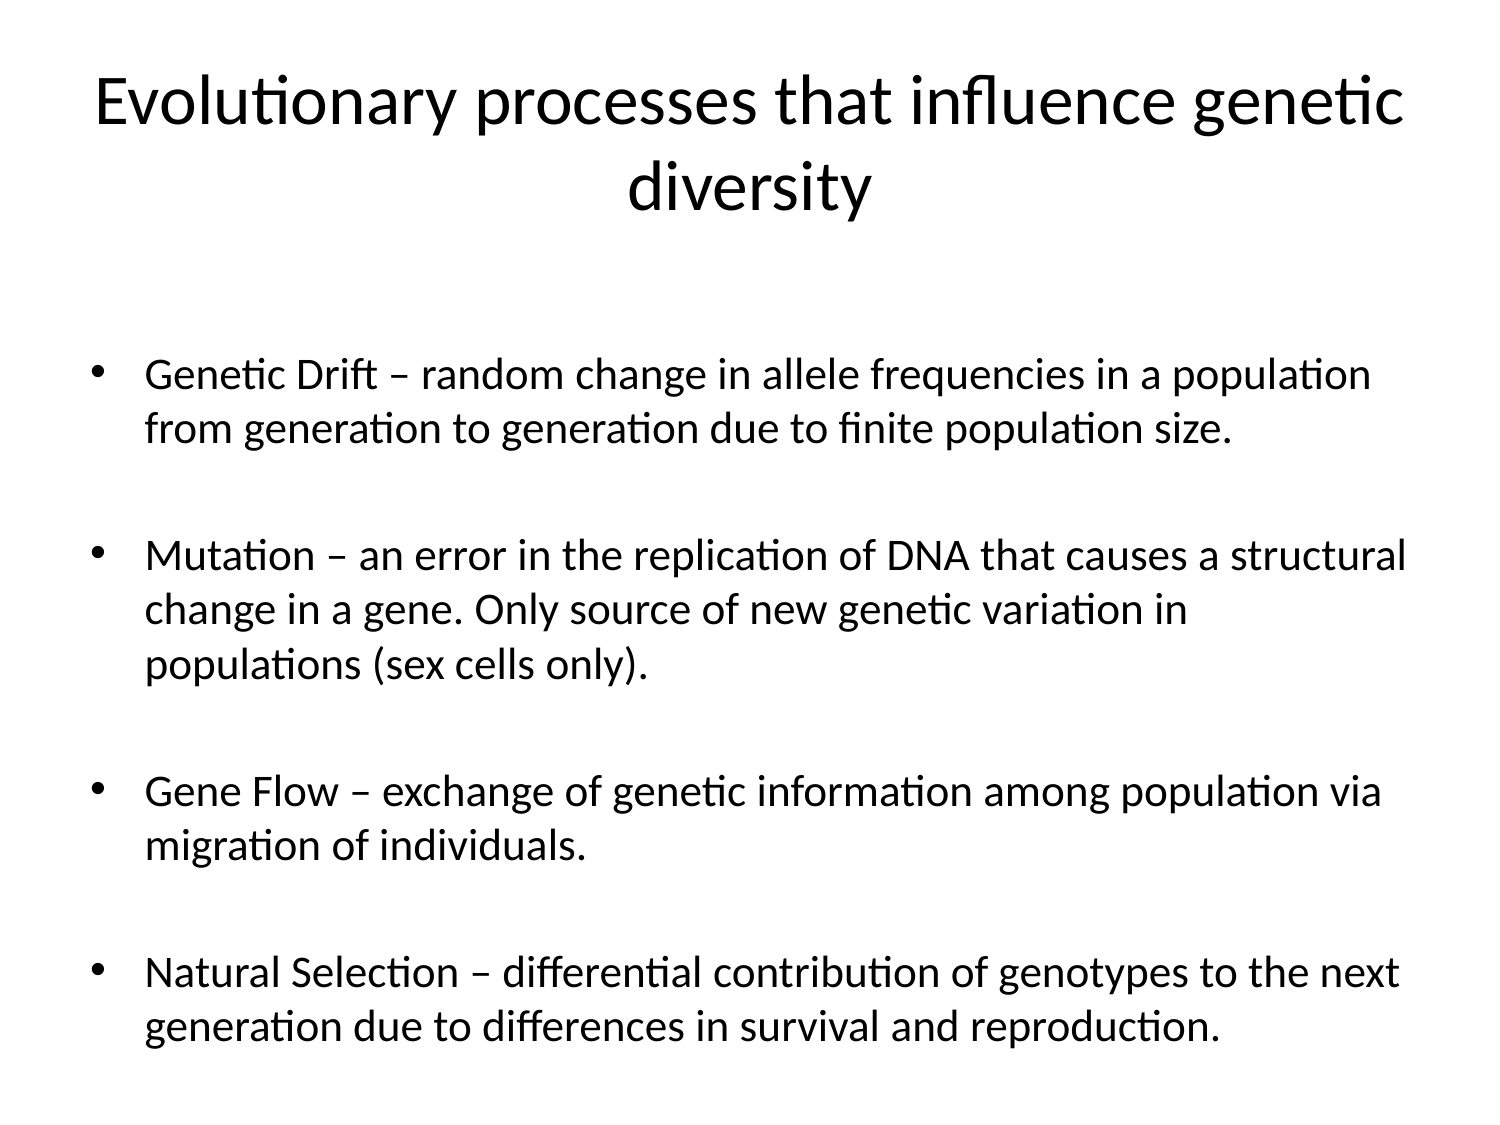

# Evolutionary processes that influence genetic diversity
Genetic Drift – random change in allele frequencies in a population from generation to generation due to finite population size.

Mutation – an error in the replication of DNA that causes a structural change in a gene. Only source of new genetic variation in populations (sex cells only).

Gene Flow – exchange of genetic information among population via migration of individuals.

Natural Selection – differential contribution of genotypes to the next generation due to differences in survival and reproduction.